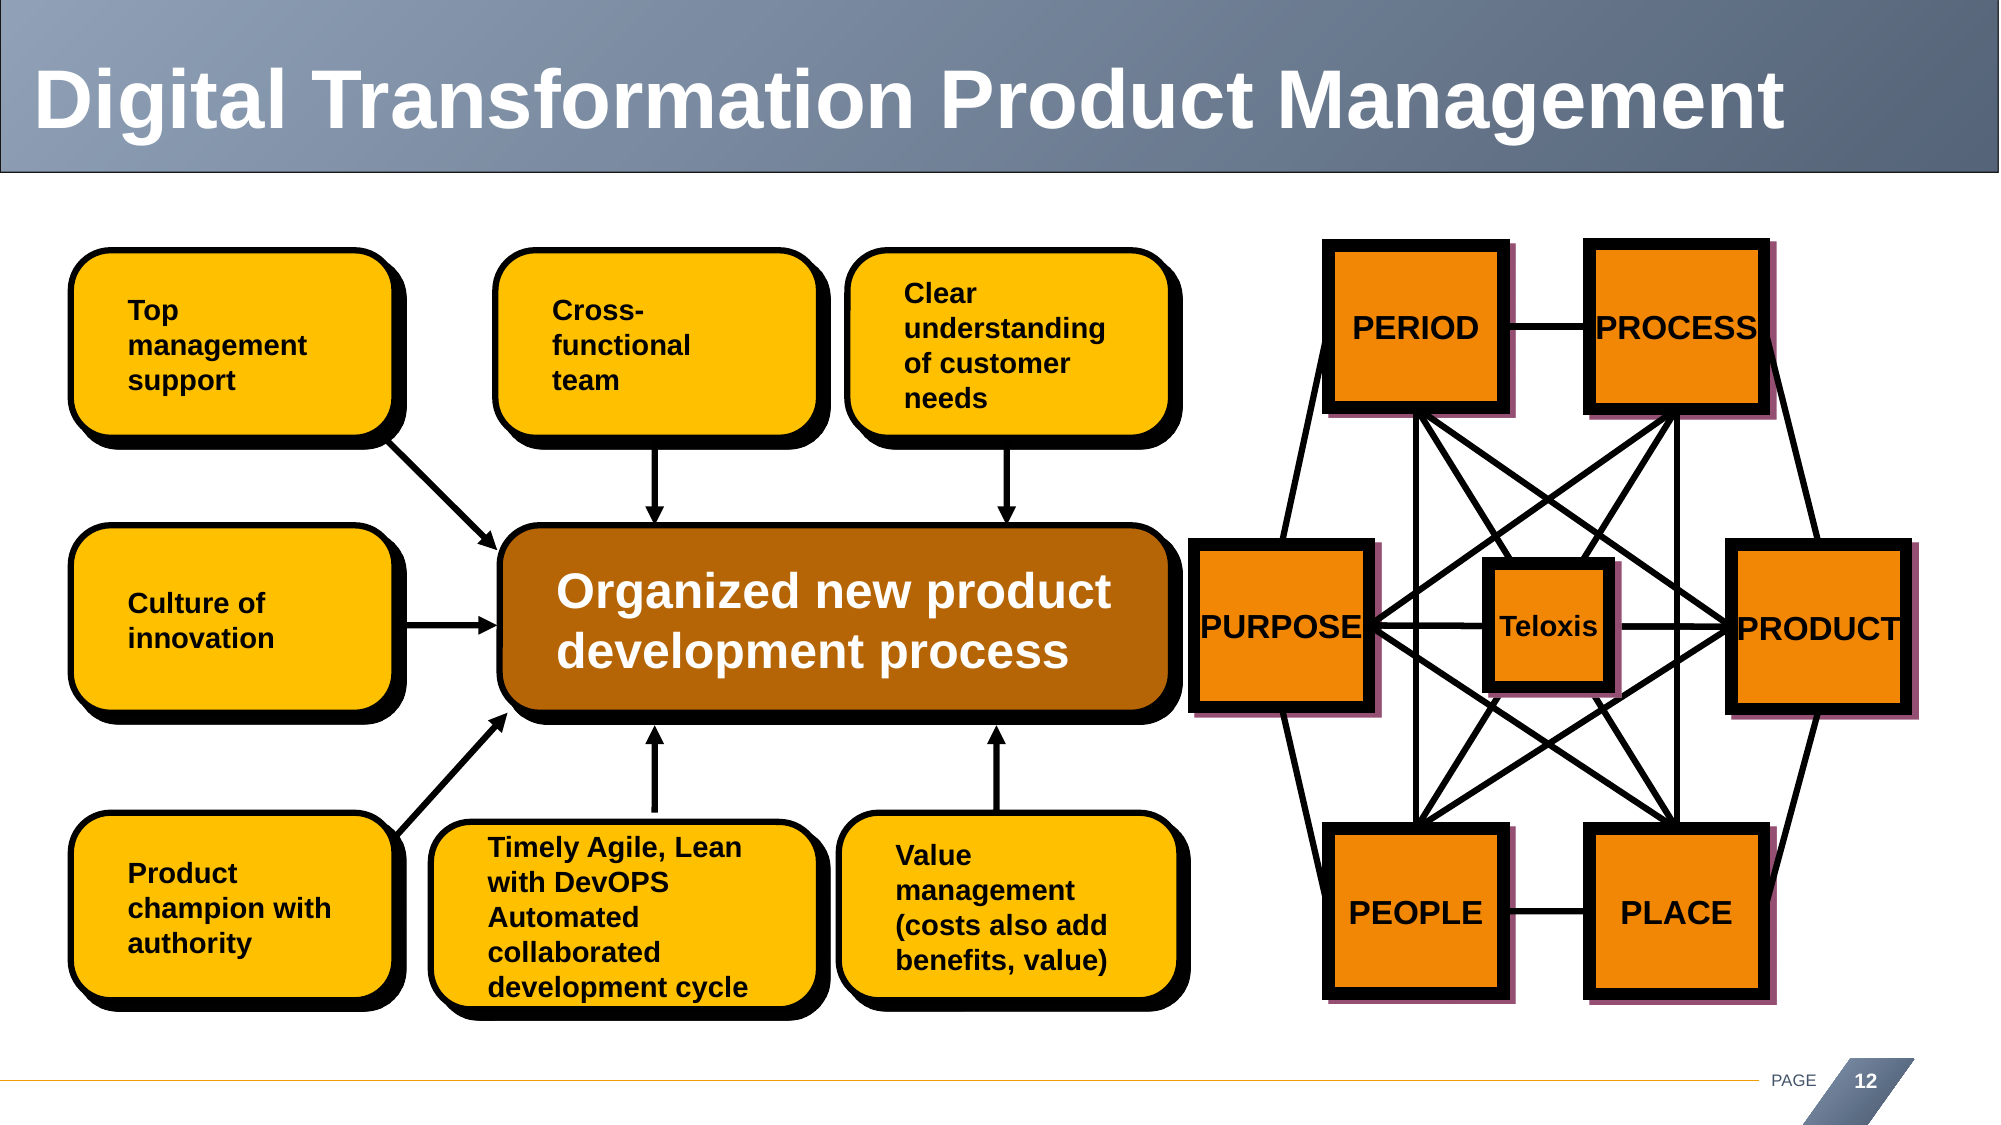

Digital Transformation Product Management
PROCESS
PERIOD
PURPOSE
PRODUCT
PEOPLE
PLACE
Top management support

Cross-functional team

Clear understanding of customer needs

Culture of innovation

Organized new product development process

Product champion with authority

Value management (costs also add benefits, value)

Timely Agile, Lean with DevOPS Automated collaborated development cycle
Teloxis